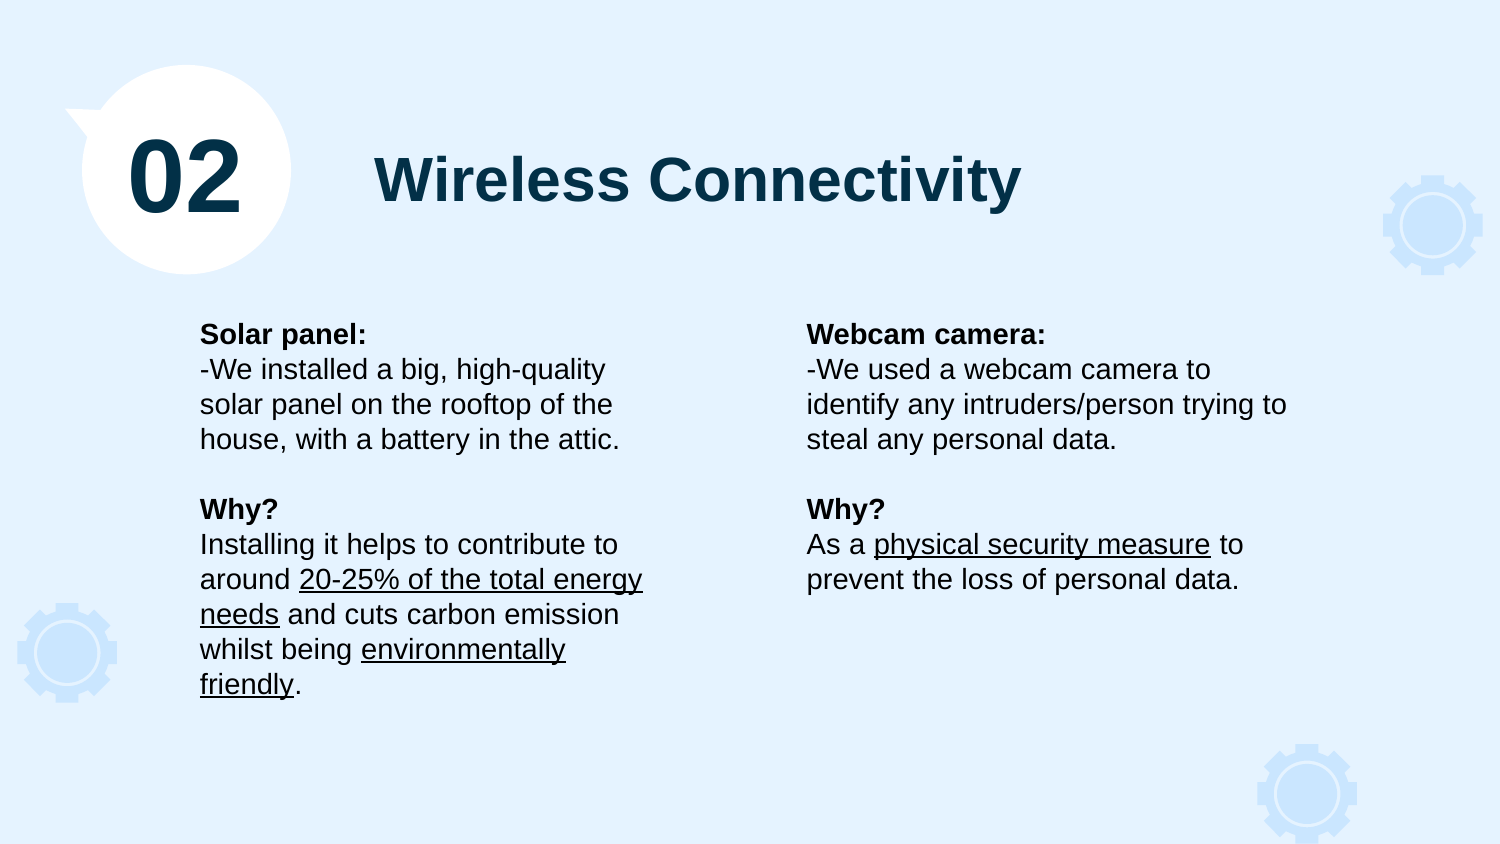

02
# Wireless Connectivity
Solar panel:
-We installed a big, high-quality solar panel on the rooftop of the house, with a battery in the attic.
Why?
Installing it helps to contribute to around 20-25% of the total energy needs and cuts carbon emission whilst being environmentally friendly.

Webcam camera:
-We used a webcam camera to identify any intruders/person trying to steal any personal data.

Why?
As a physical security measure to prevent the loss of personal data.